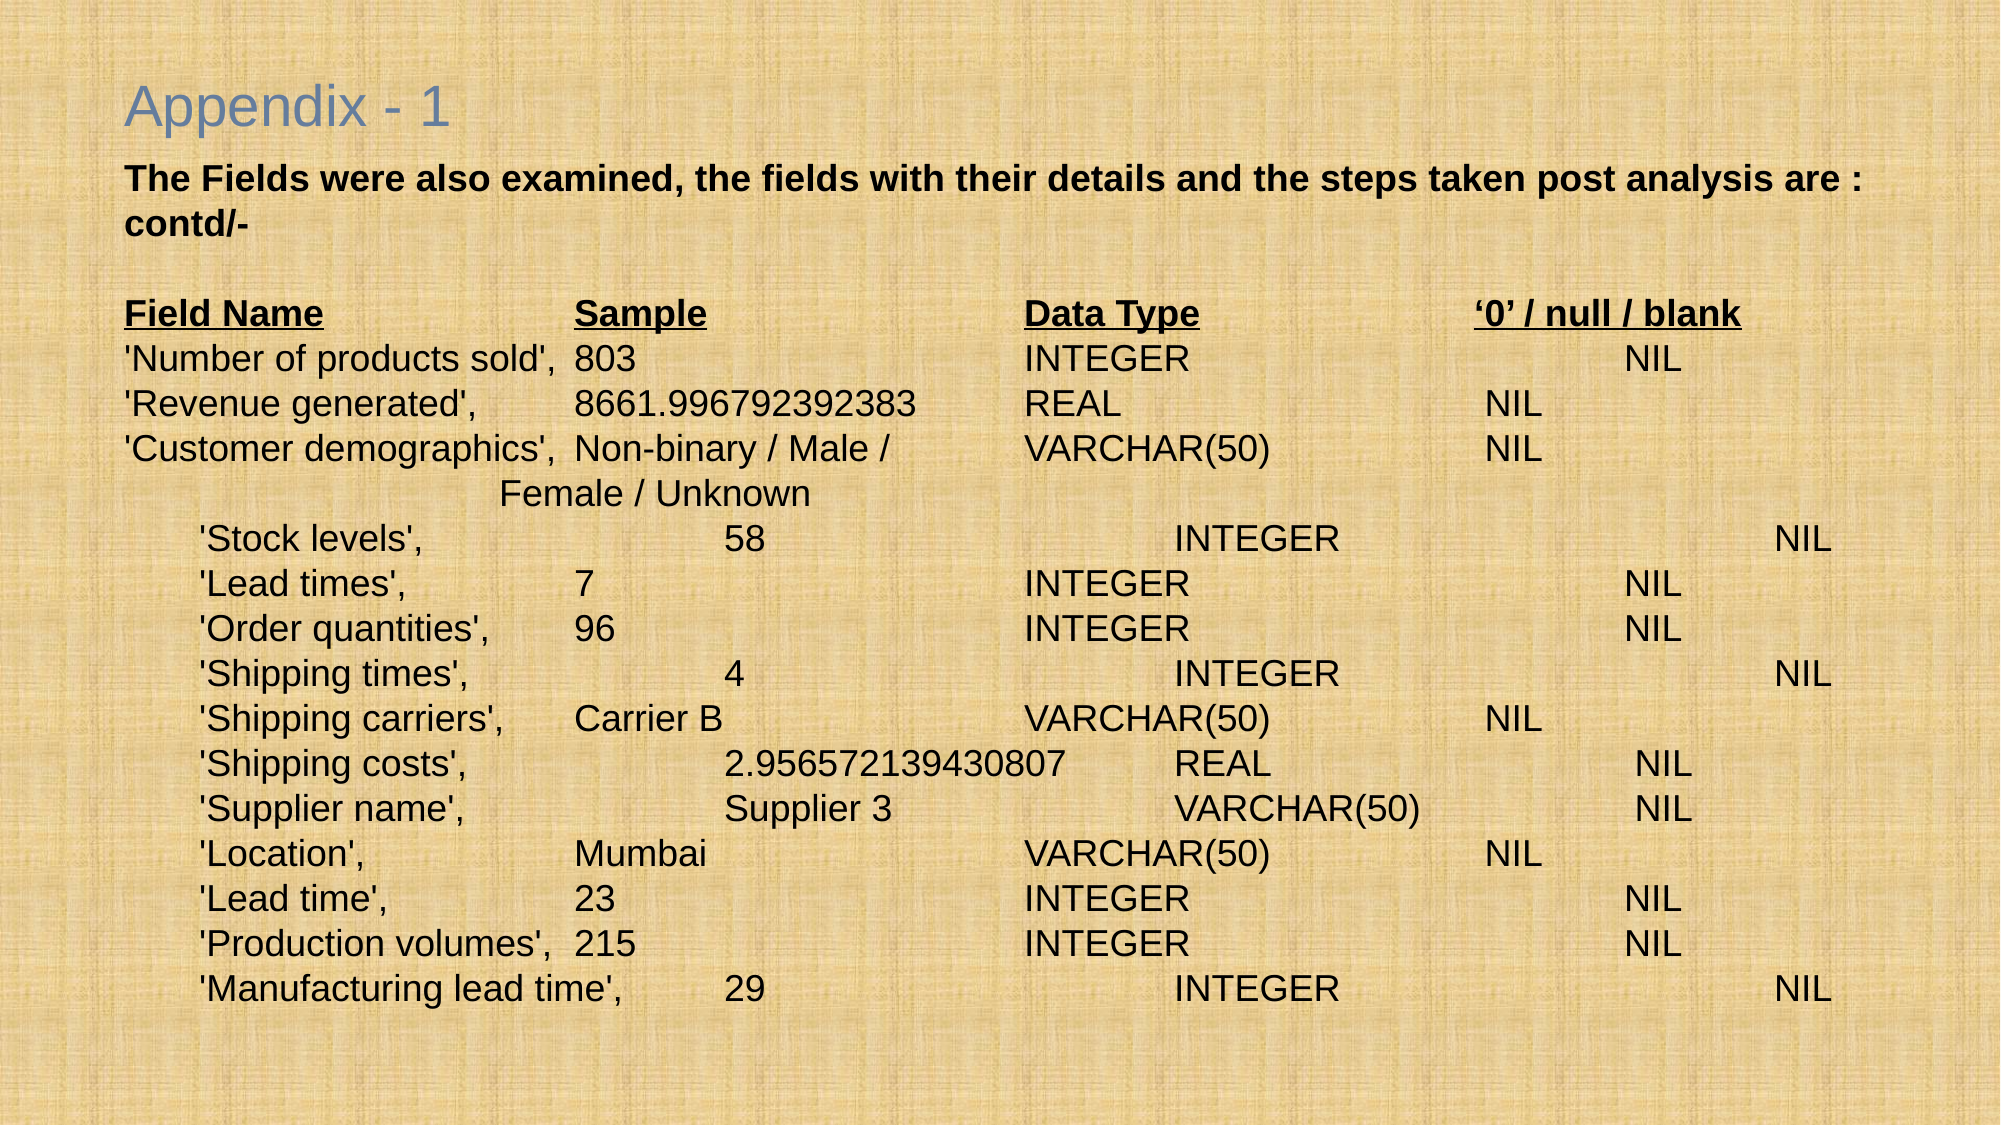

Appendix - 1
The Fields were also examined, the fields with their details and the steps taken post analysis are :
contd/-

Field Name		Sample			Data Type		‘0’ / null / blank
'Number of products sold', 	803			INTEGER		 	NIL
'Revenue generated', 	8661.996792392383	REAL			 NIL
'Customer demographics', 	Non-binary / Male / 	VARCHAR(50)		 NIL
	Female / Unknown
'Stock levels', 		58			INTEGER		 	NIL
'Lead times', 		7			INTEGER		 	NIL
'Order quantities', 	96			INTEGER		 	NIL
'Shipping times', 		4			INTEGER		 	NIL
'Shipping carriers', 	Carrier B			VARCHAR(50)		 NIL
'Shipping costs', 		2.956572139430807	REAL			 NIL
'Supplier name',		Supplier 3		VARCHAR(50)		 NIL
'Location', 		Mumbai			VARCHAR(50)		 NIL
'Lead time', 		23			INTEGER		 	NIL
'Production volumes', 	215			INTEGER		 	NIL
'Manufacturing lead time', 	29			INTEGER		 	NIL